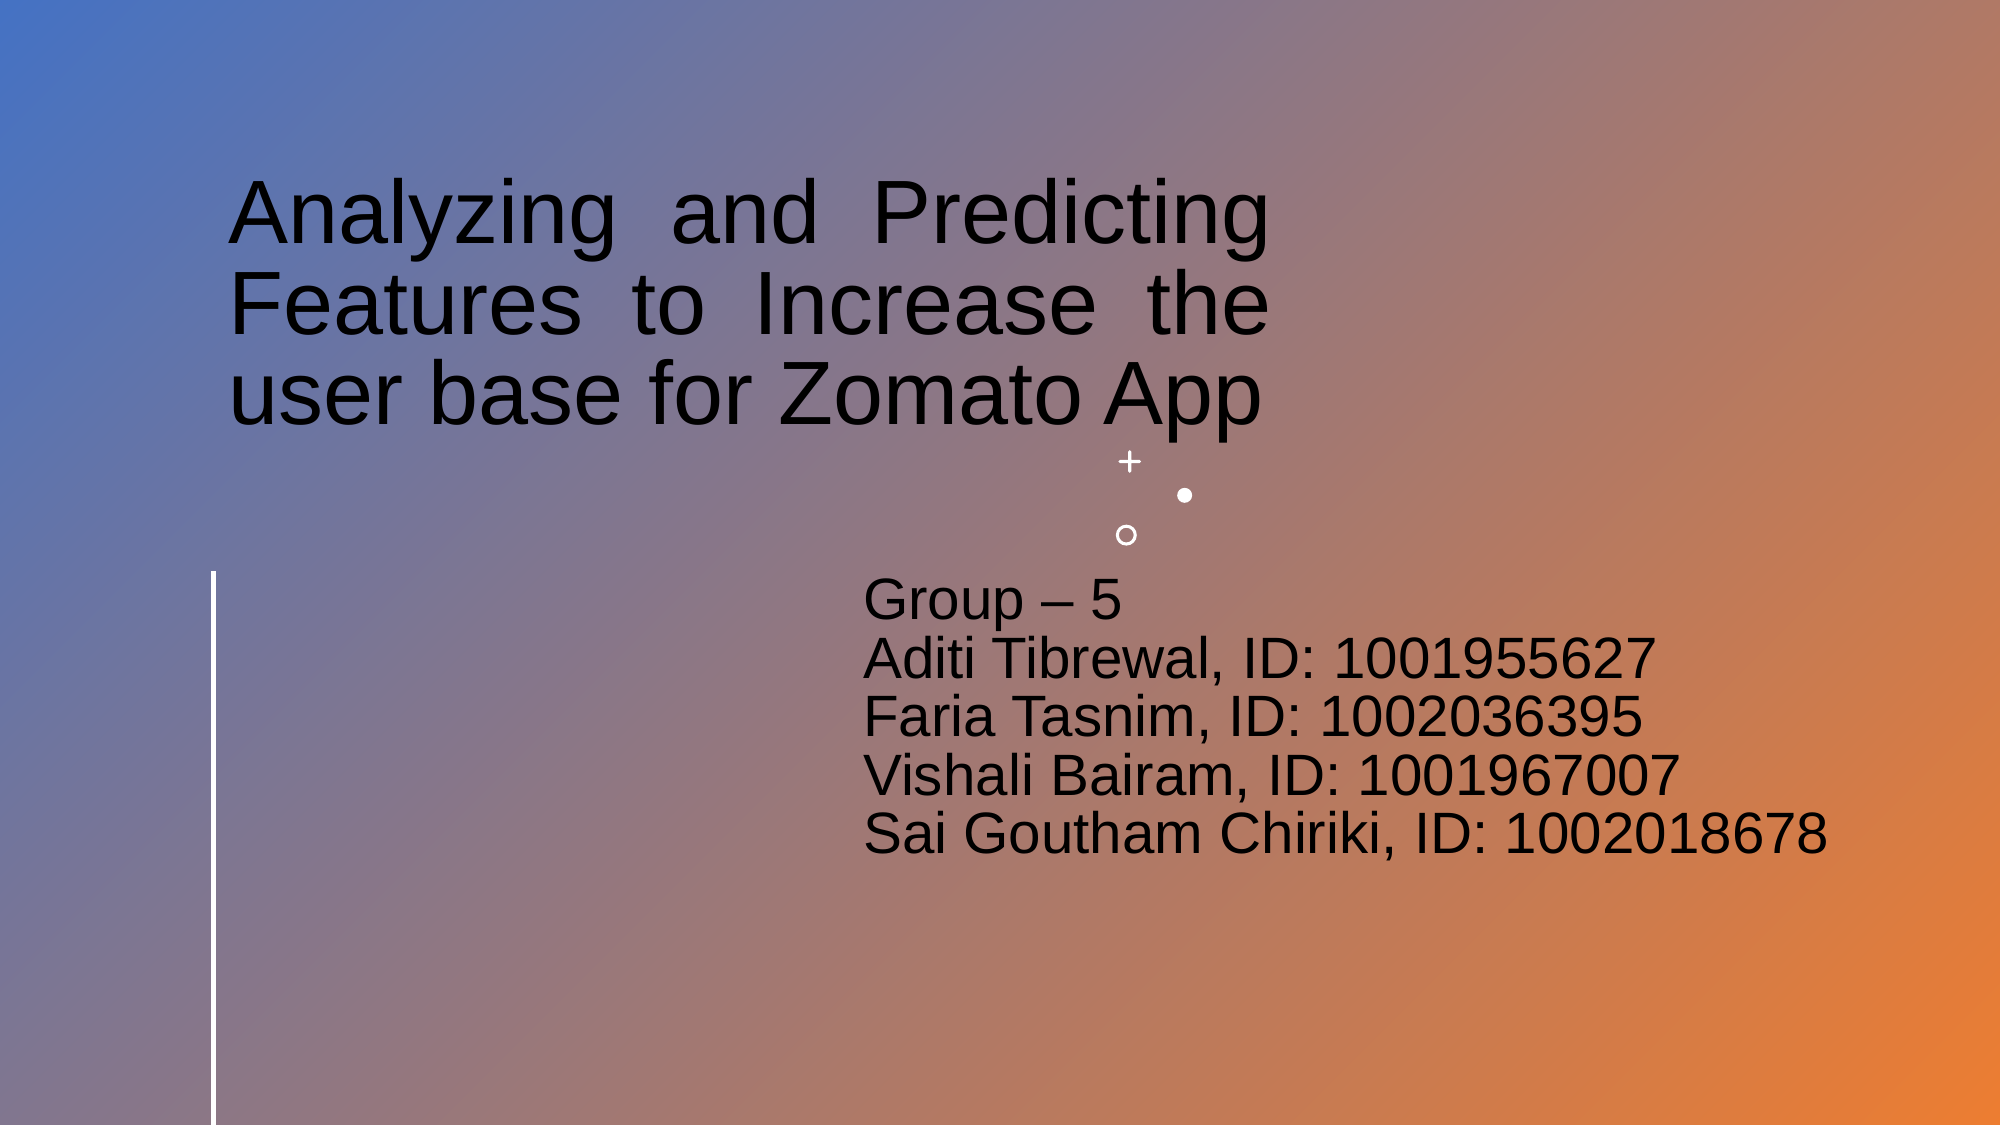

# Analyzing and Predicting Features to Increase the user base for Zomato App

Group – 5
Aditi Tibrewal, ID: 1001955627
Faria Tasnim, ID: 1002036395
Vishali Bairam, ID: 1001967007
Sai Goutham Chiriki, ID: 1002018678